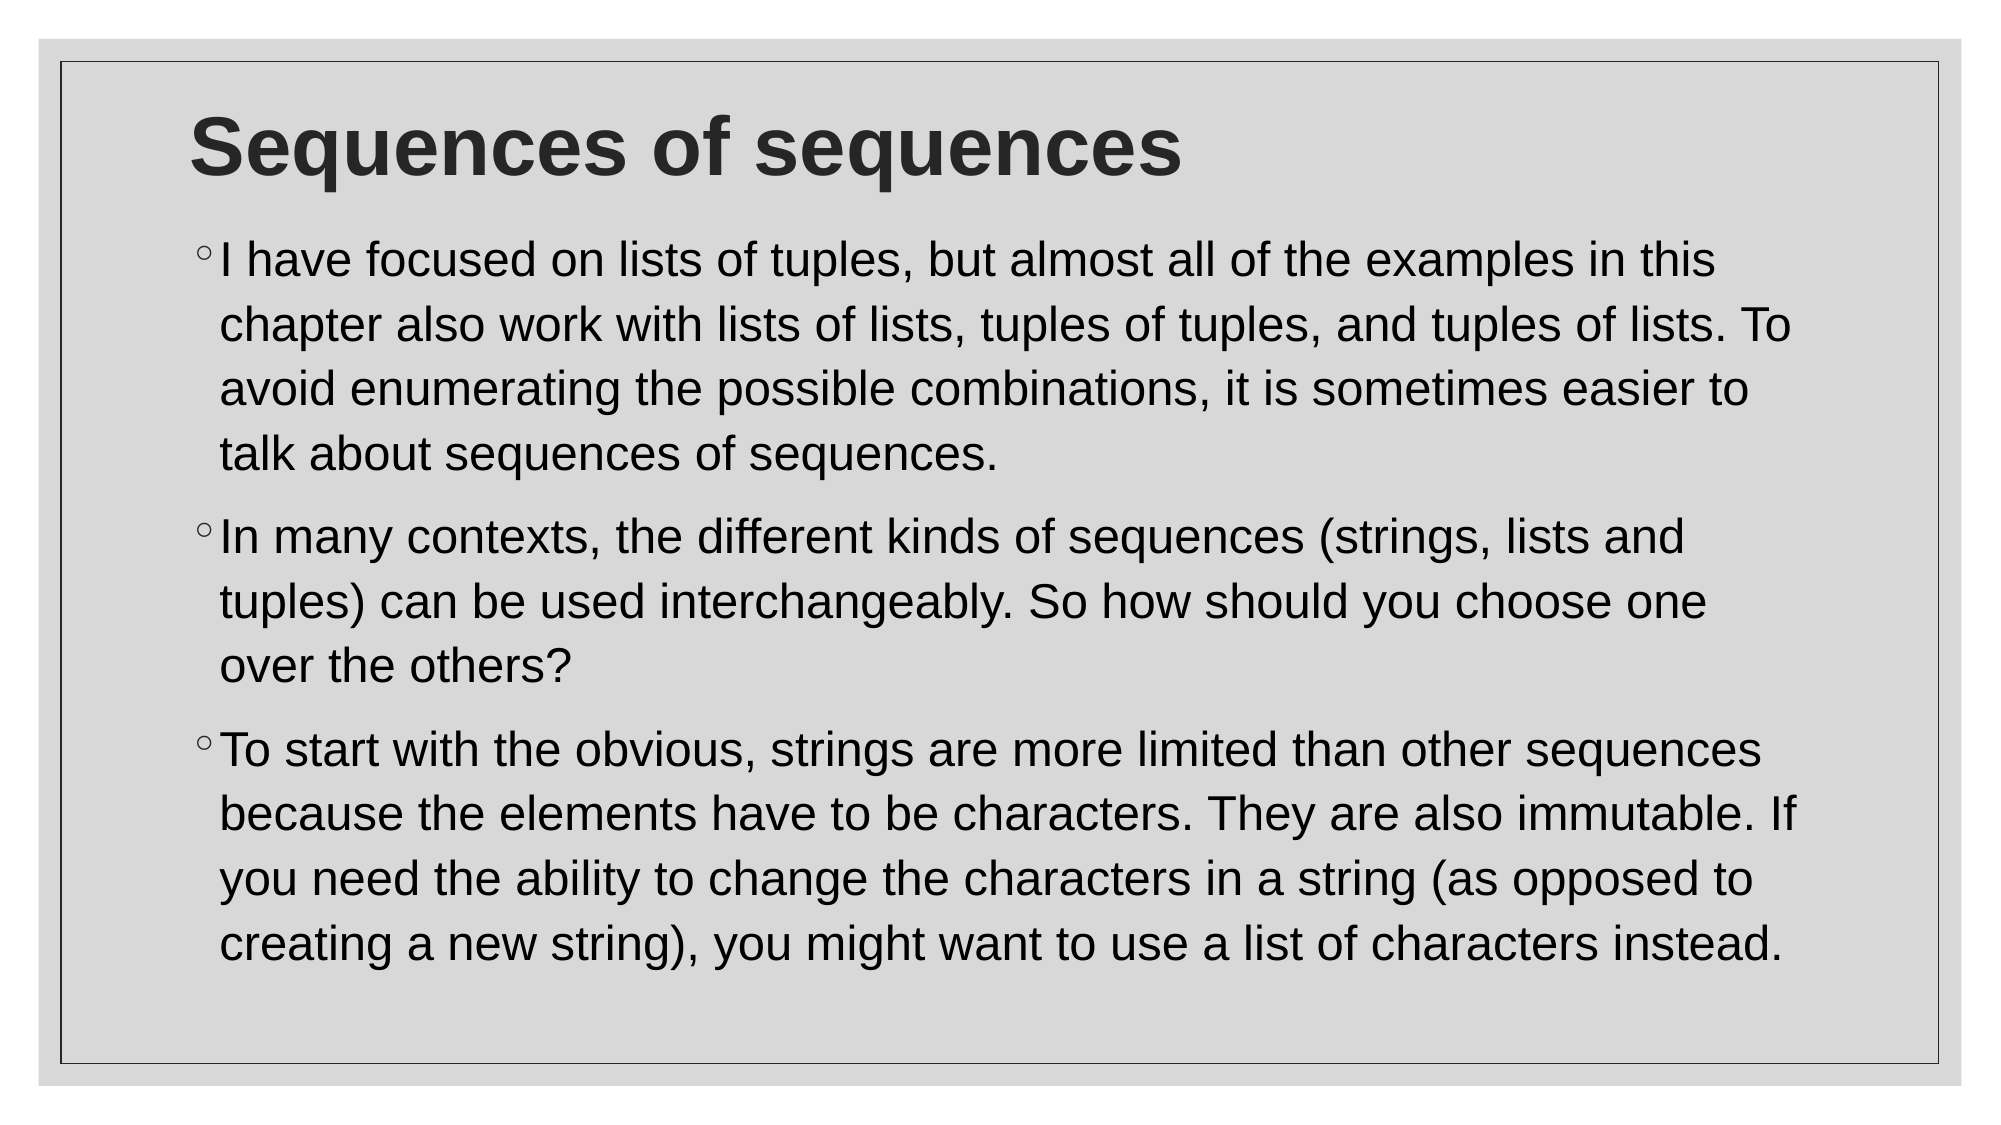

# Sequences of sequences
I have focused on lists of tuples, but almost all of the examples in this chapter also work with lists of lists, tuples of tuples, and tuples of lists. To avoid enumerating the possible combinations, it is sometimes easier to talk about sequences of sequences.
In many contexts, the different kinds of sequences (strings, lists and tuples) can be used interchangeably. So how should you choose one over the others?
To start with the obvious, strings are more limited than other sequences because the elements have to be characters. They are also immutable. If you need the ability to change the characters in a string (as opposed to creating a new string), you might want to use a list of characters instead.